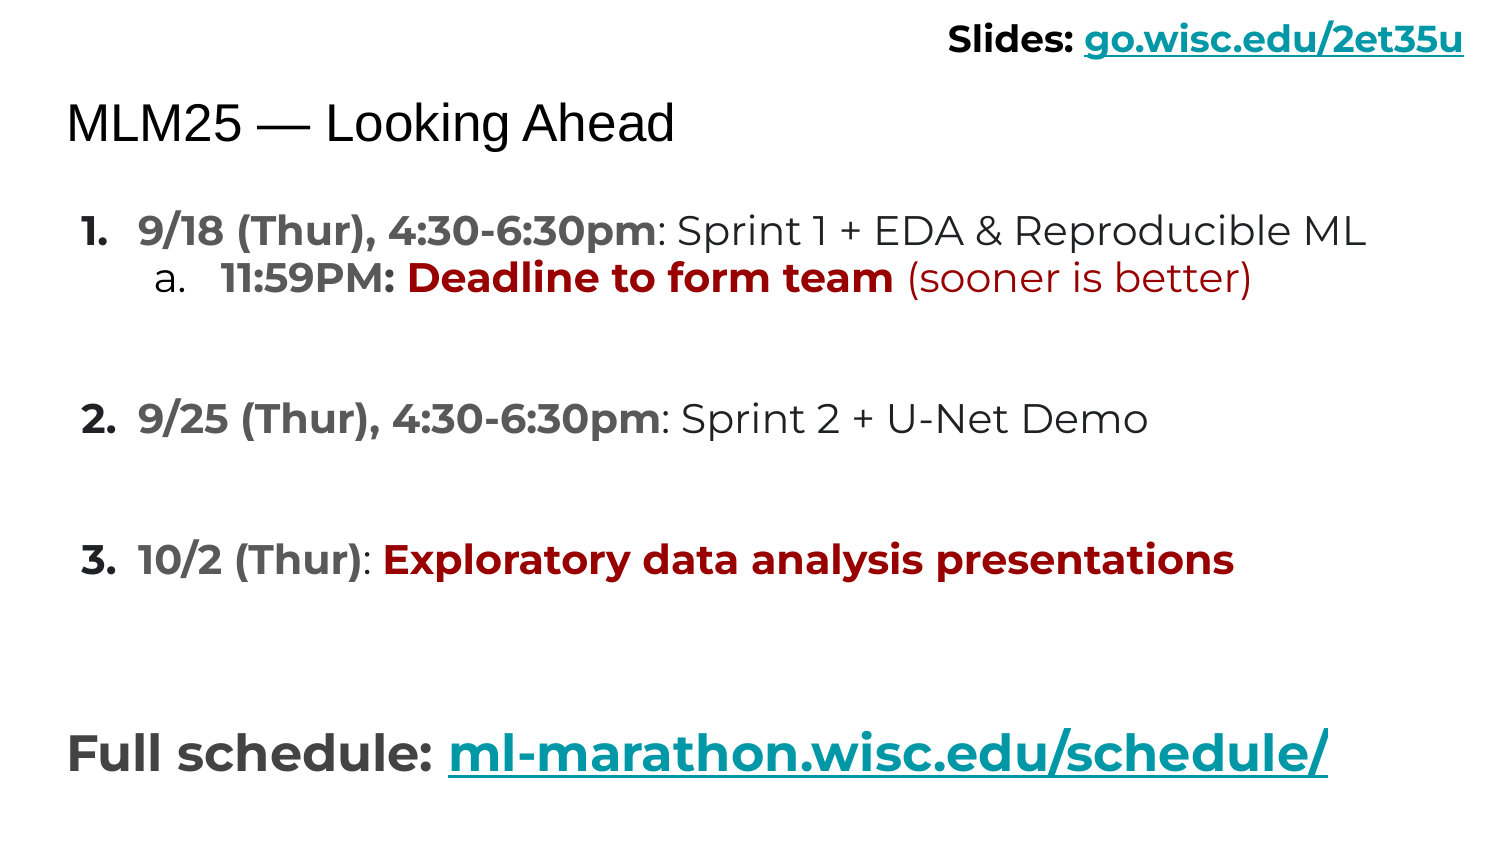

Slides: go.wisc.edu/2et35u
# MLM25 — Looking Ahead

9/18 (Thur), 4:30-6:30pm: Sprint 1 + EDA & Reproducible ML
 11:59PM: Deadline to form team (sooner is better)

9/25 (Thur), 4:30-6:30pm: Sprint 2 + U-Net Demo
10/2 (Thur): Exploratory data analysis presentations

Full schedule: ml-marathon.wisc.edu/schedule/